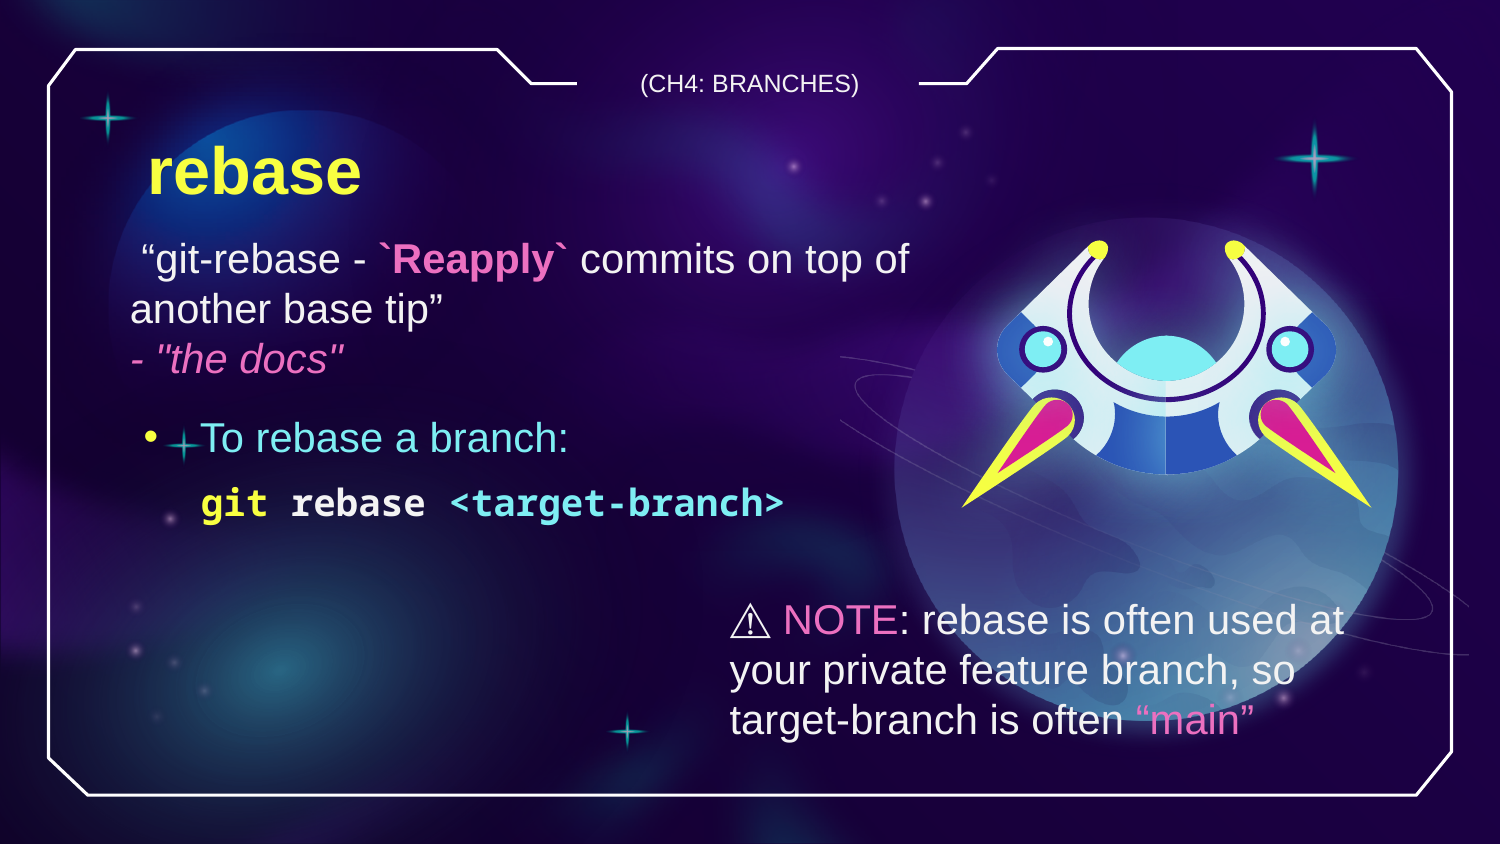

(CH4: BRANCHES)
rebase
 “git-rebase - `Reapply` commits on top of another base tip”
- "the docs"

To rebase a branch:
git rebase <target-branch>
⚠️ NOTE: rebase is often used at your private feature branch, so target-branch is often “main”